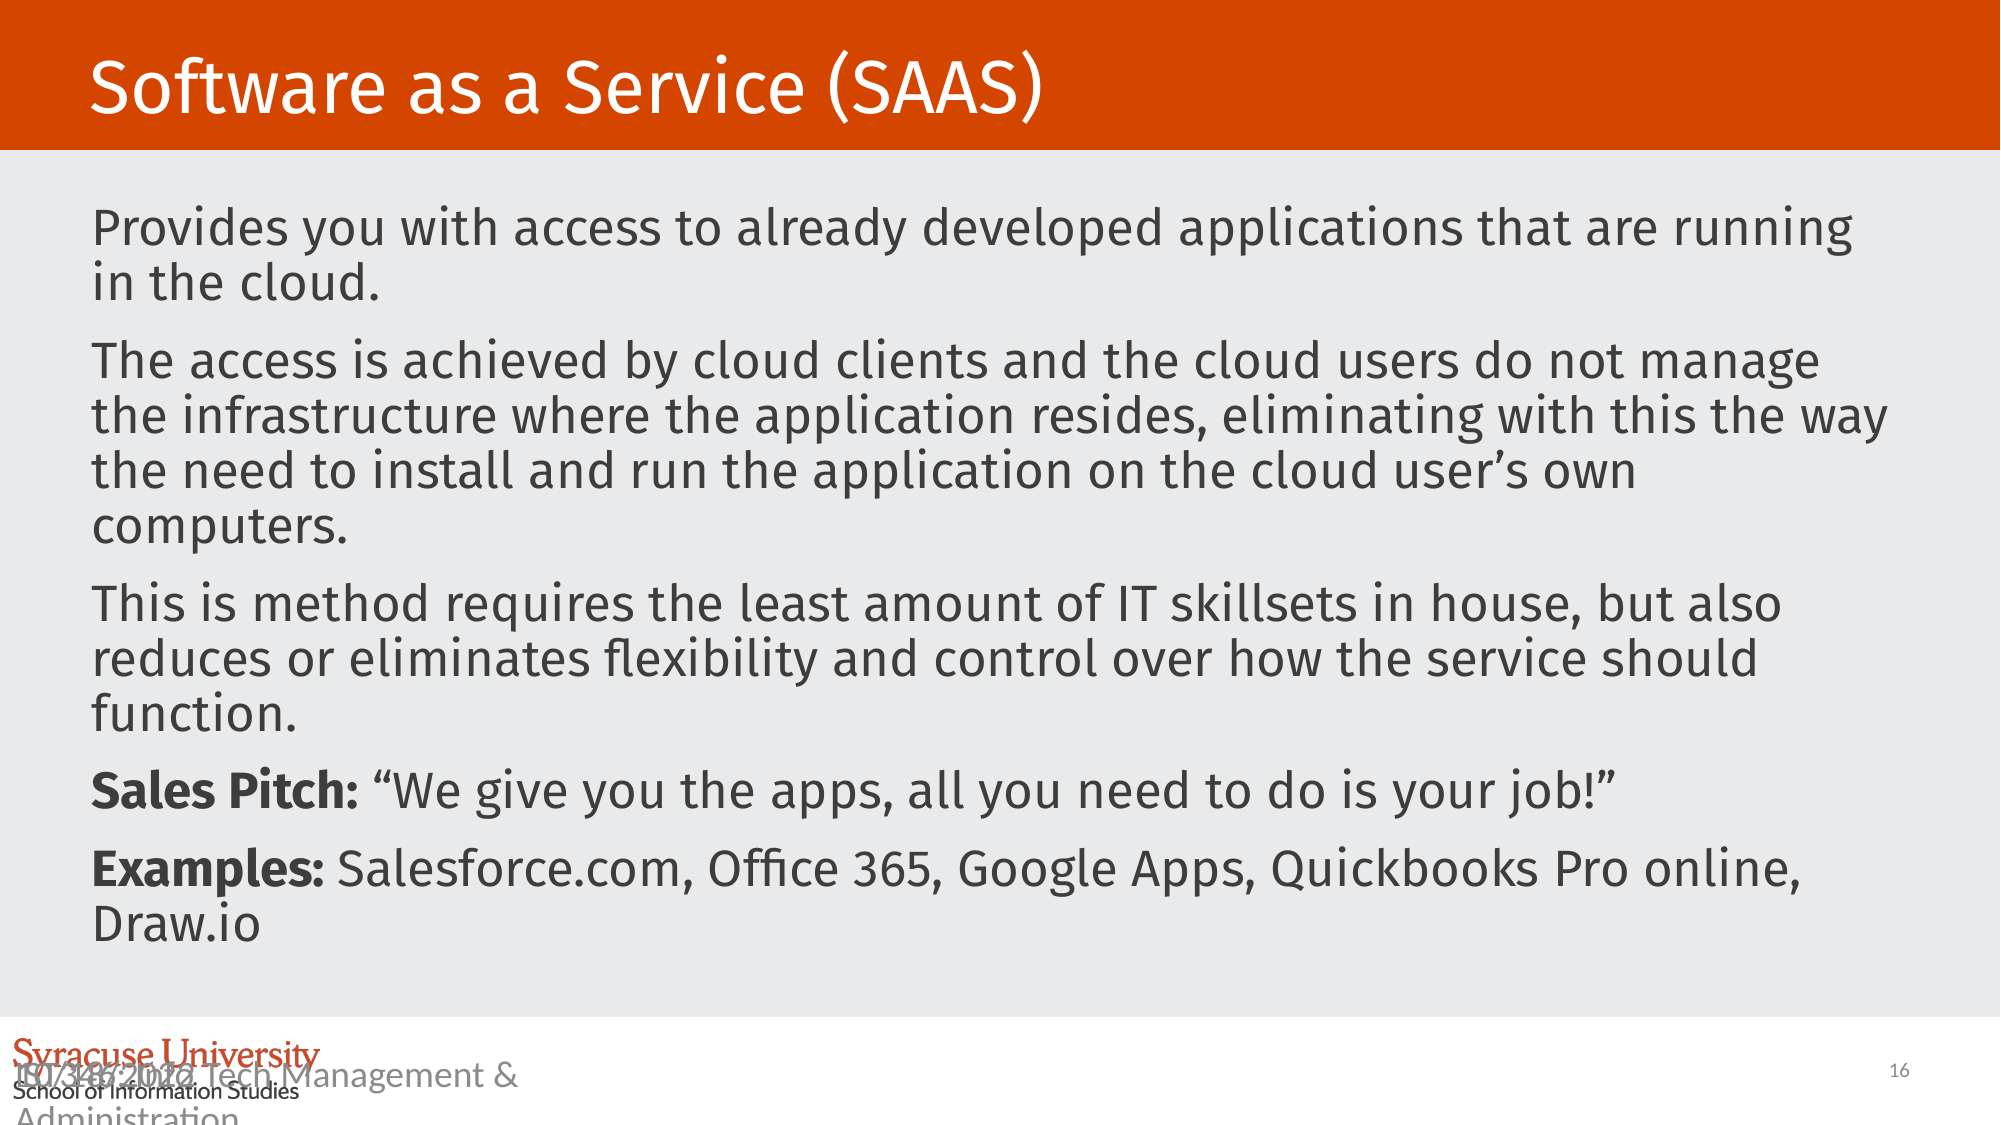

# Software as a Service (SAAS)
Provides you with access to already developed applications that are running in the cloud.
The access is achieved by cloud clients and the cloud users do not manage the infrastructure where the application resides, eliminating with this the way the need to install and run the application on the cloud user’s own computers.
This is method requires the least amount of IT skillsets in house, but also reduces or eliminates flexibility and control over how the service should function.
Sales Pitch: “We give you the apps, all you need to do is your job!”
Examples: Salesforce.com, Office 365, Google Apps, Quickbooks Pro online, Draw.io

16

10/18/2022
IST346: Info Tech Management & Administration